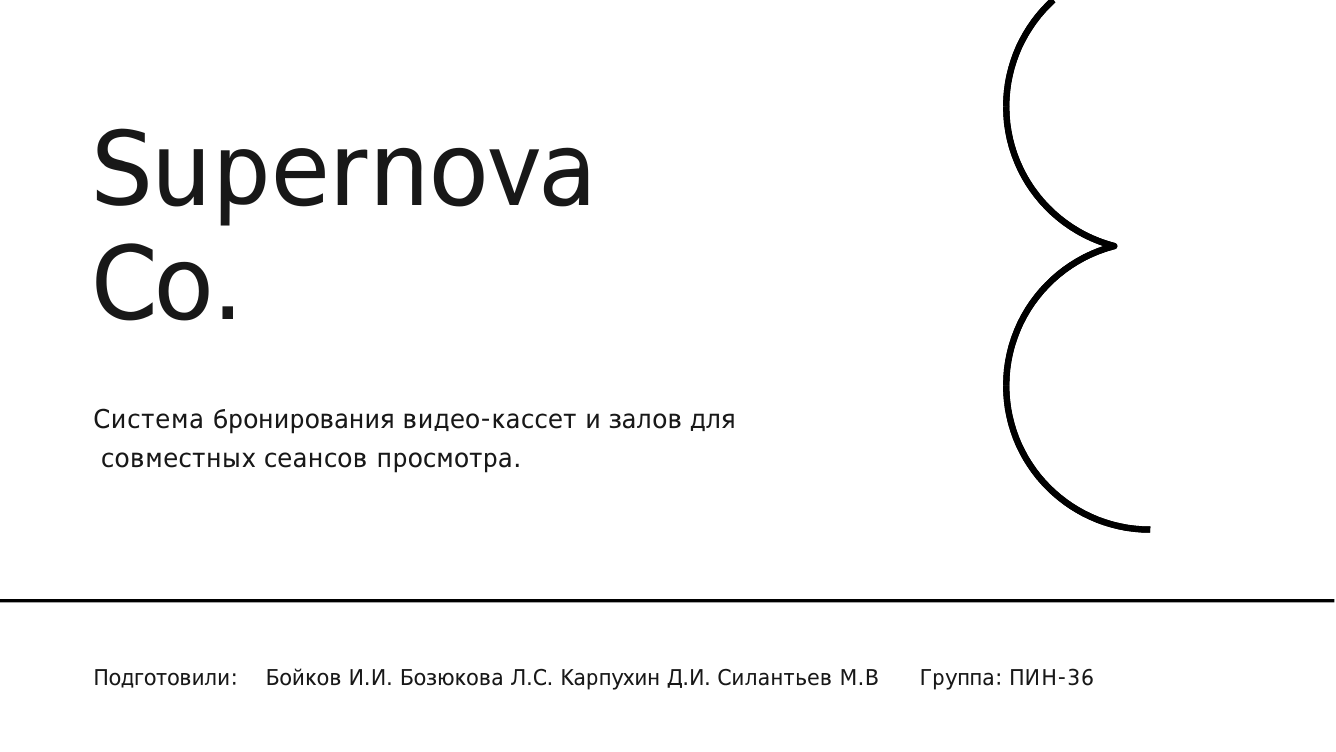

SupernovaCo.
Система бронирования видео-кассет и залов для  совместных сеансов просмотра.

Подготовили:	Бойков И.И. Бозюкова Л.С. Карпухин Д.И. Силантьев М.В
Группа: ПИН-36